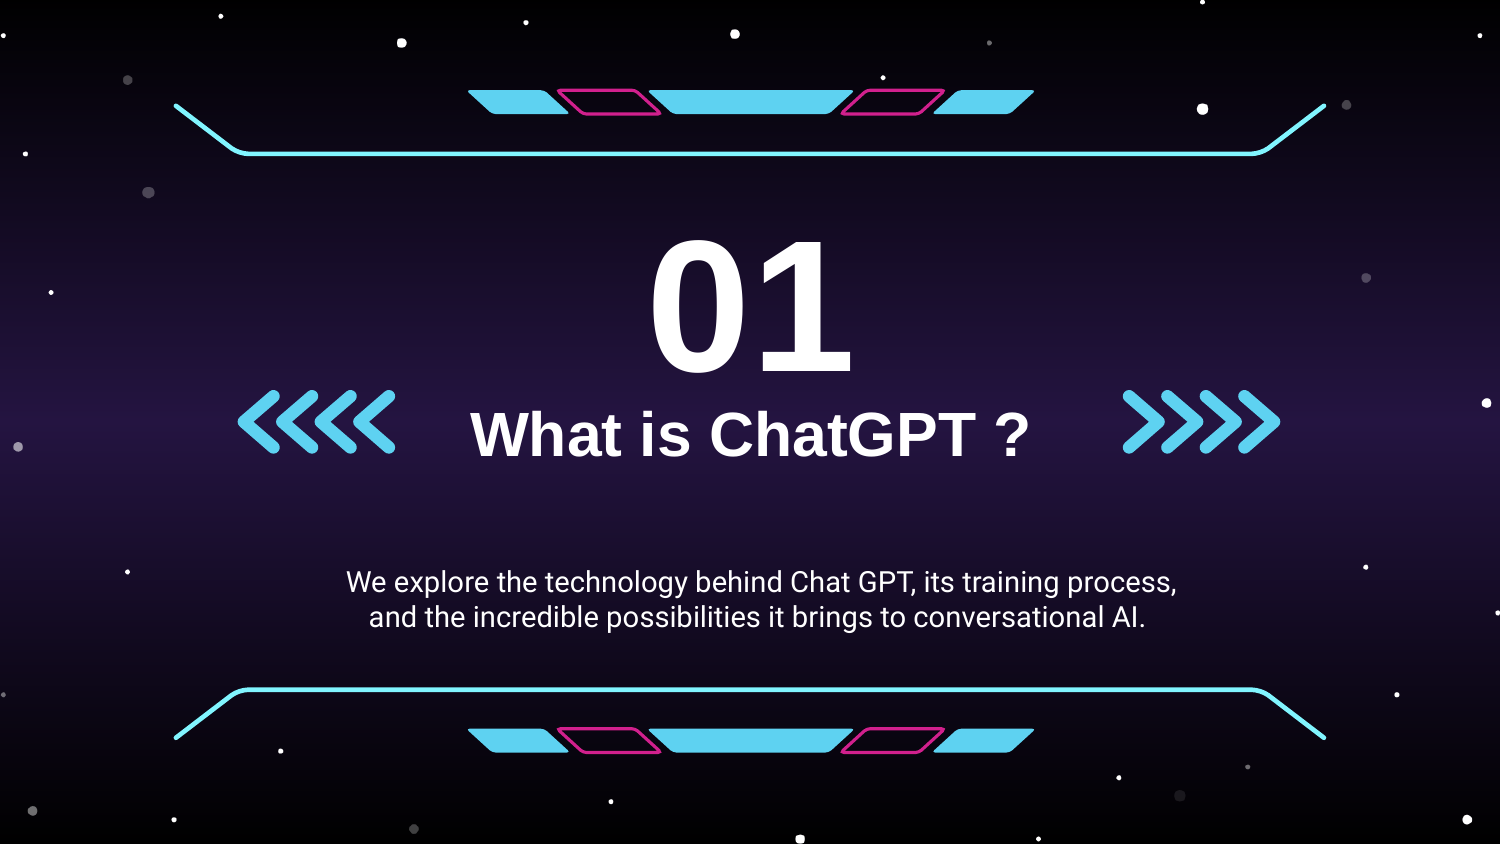

01
# What is ChatGPT ?

 We explore the technology behind Chat GPT, its training process, and the incredible possibilities it brings to conversational AI.